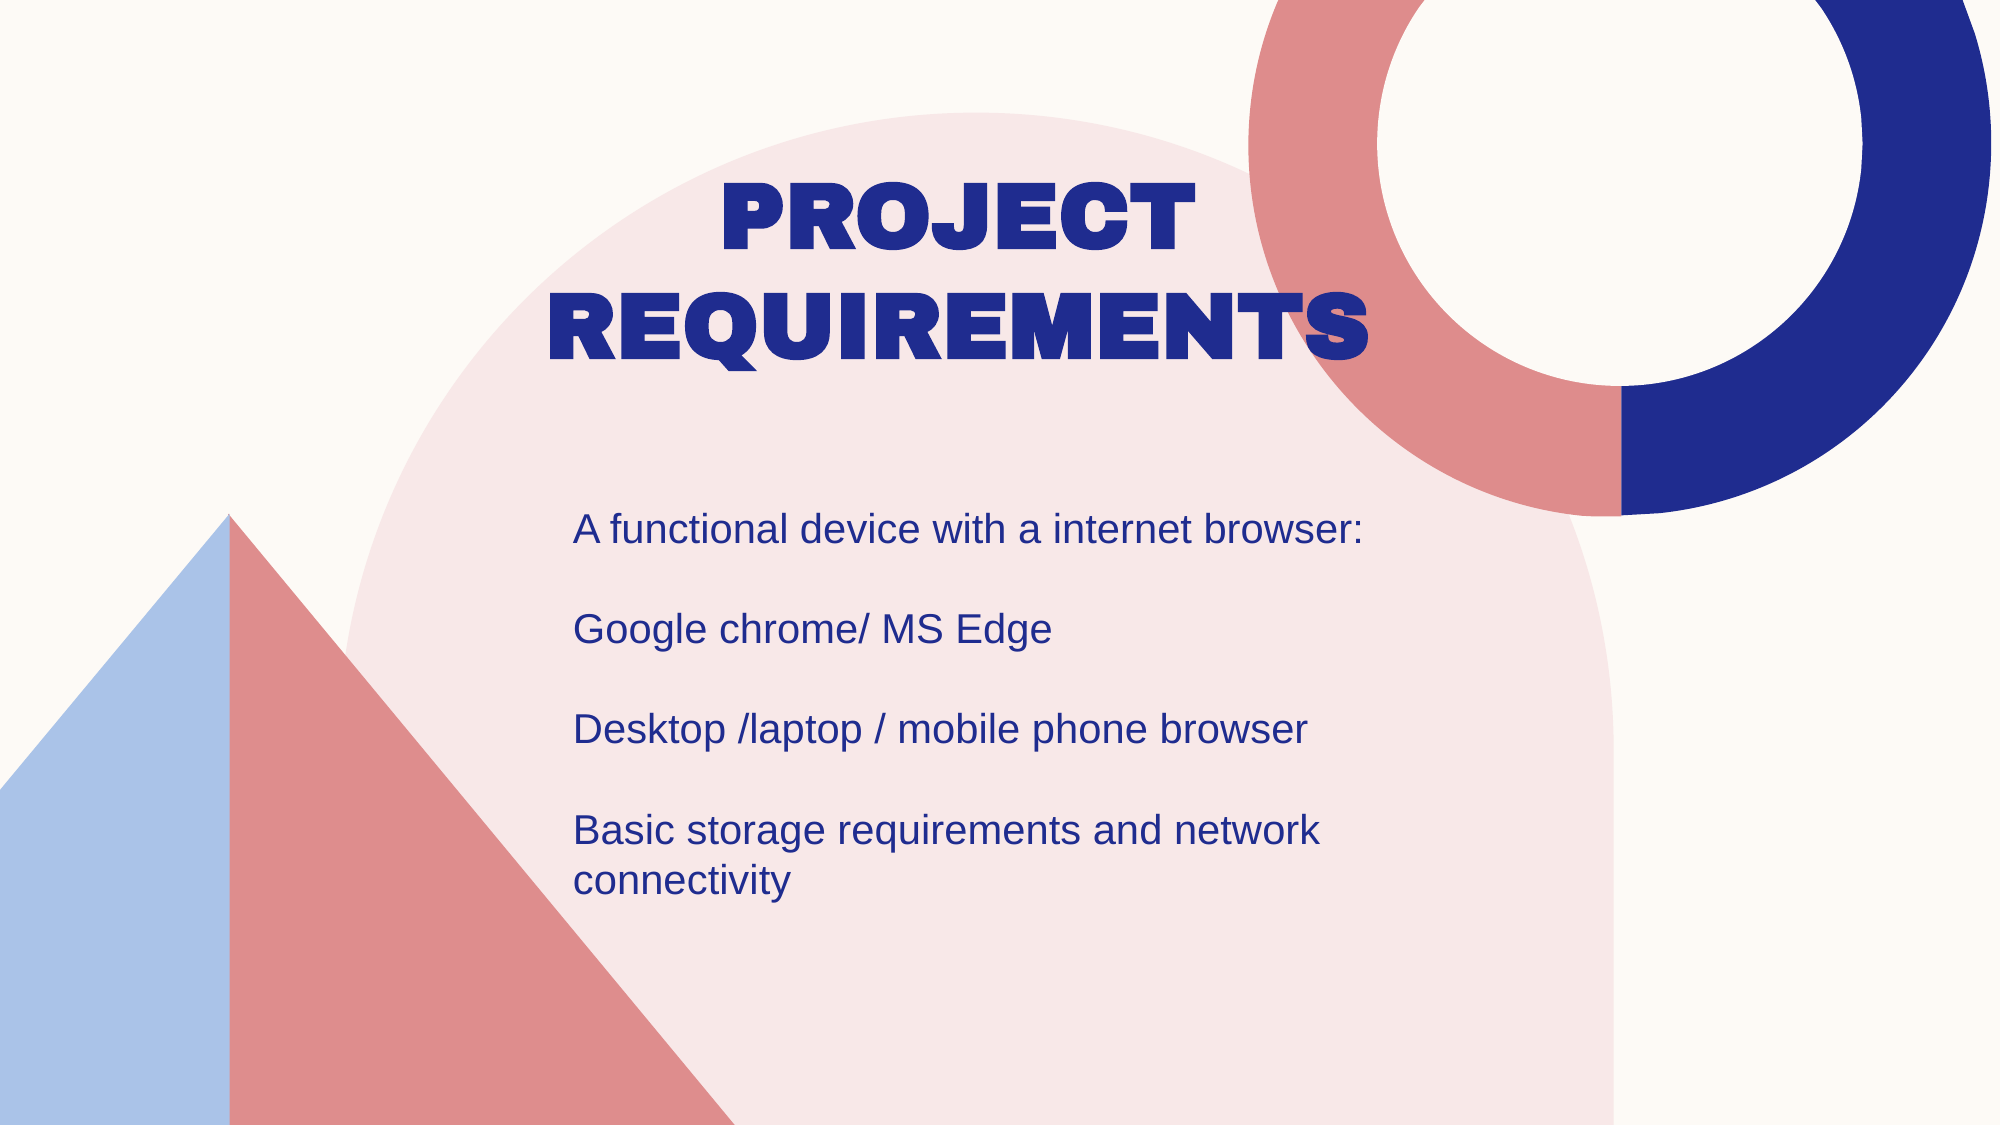

# Project requirements
A functional device with a internet browser:

Google chrome/ MS Edge

Desktop /laptop / mobile phone browser

Basic storage requirements and network connectivity